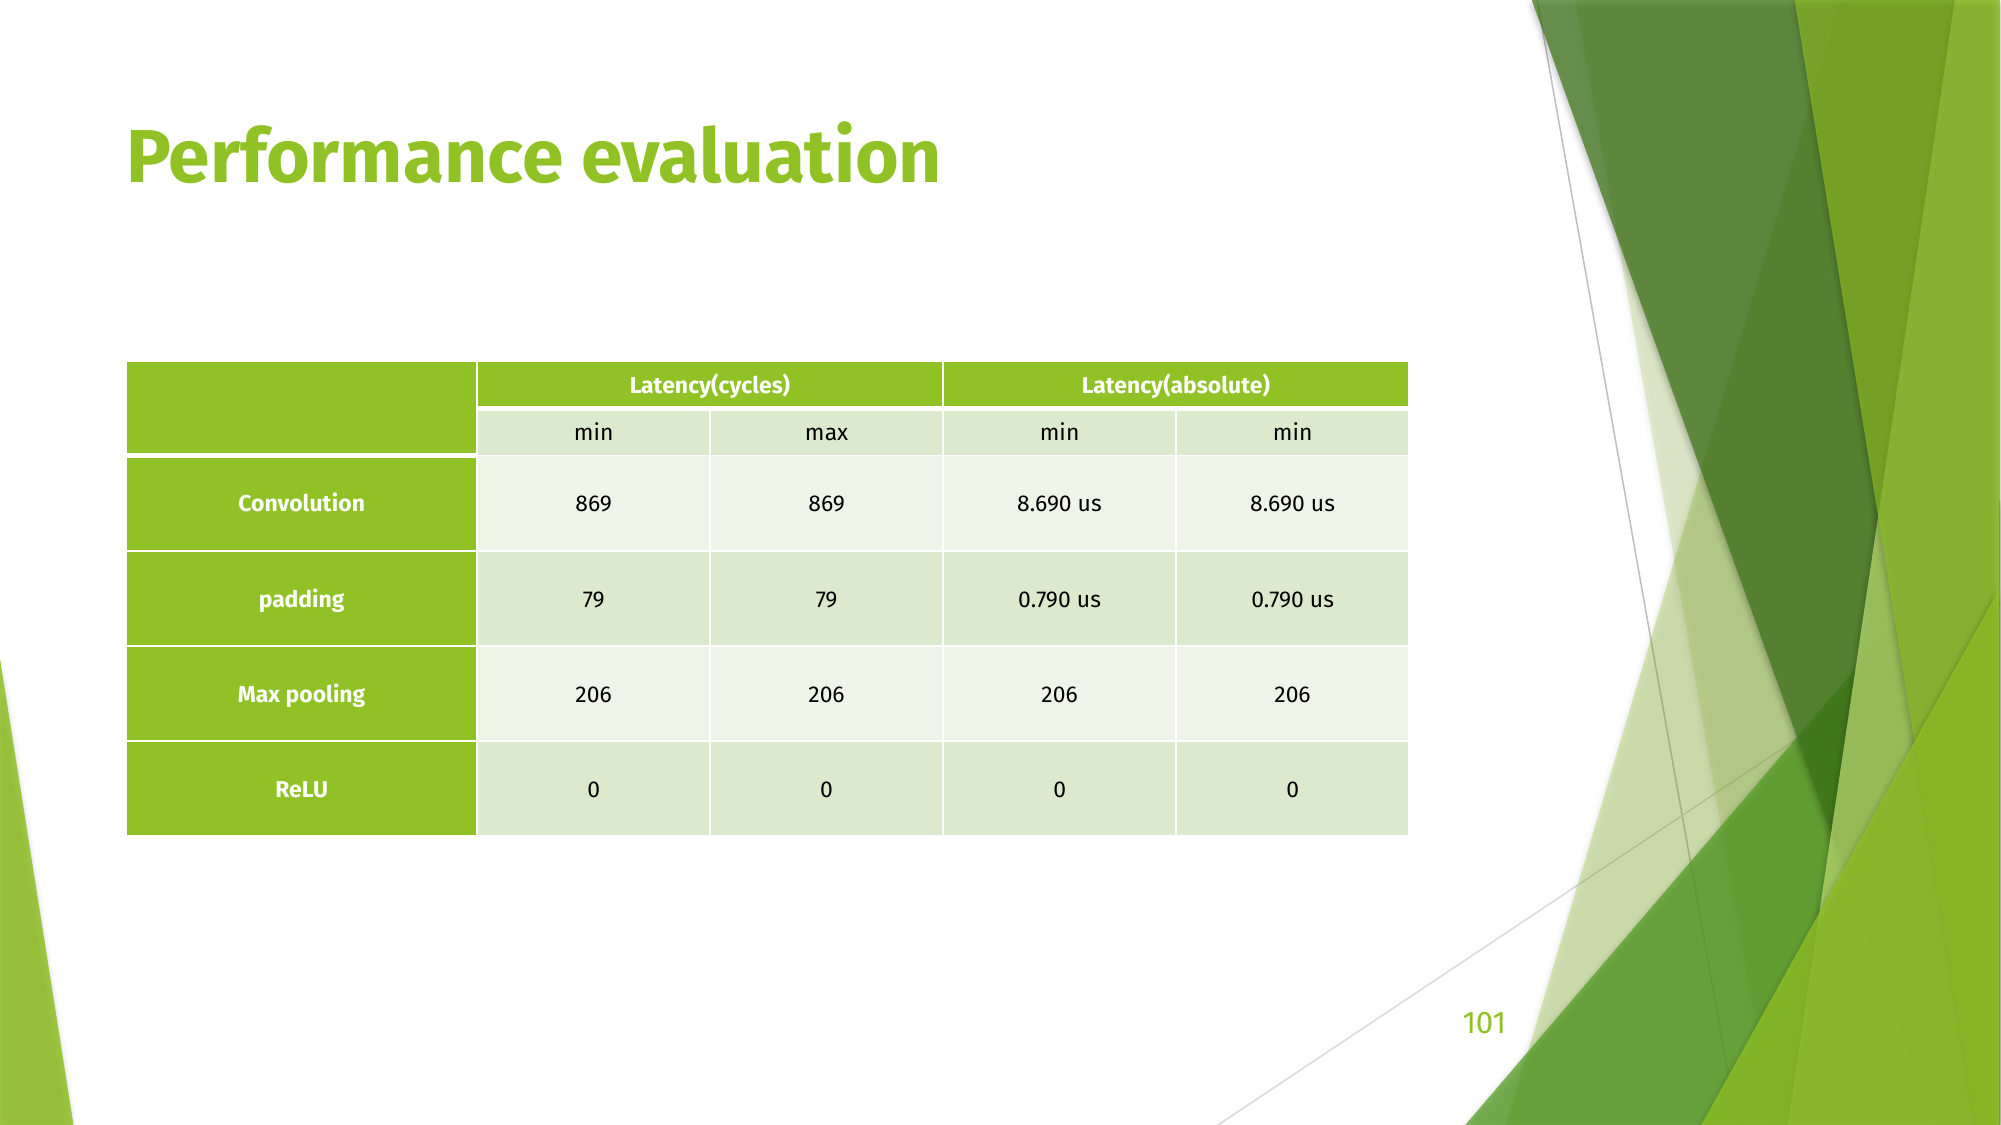

# Performance evaluation
|  | Latency(cycles) |  | Latency(absolute) |  |
| --- | --- | --- | --- | --- |
|  | min | max | min | min |
| Convolution | 869 | 869 | 8.690 us | 8.690 us |
| padding | 79 | 79 | 0.790 us | 0.790 us |
| Max pooling | 206 | 206 | 206 | 206 |
| ReLU | 0 | 0 | 0 | 0 |
101